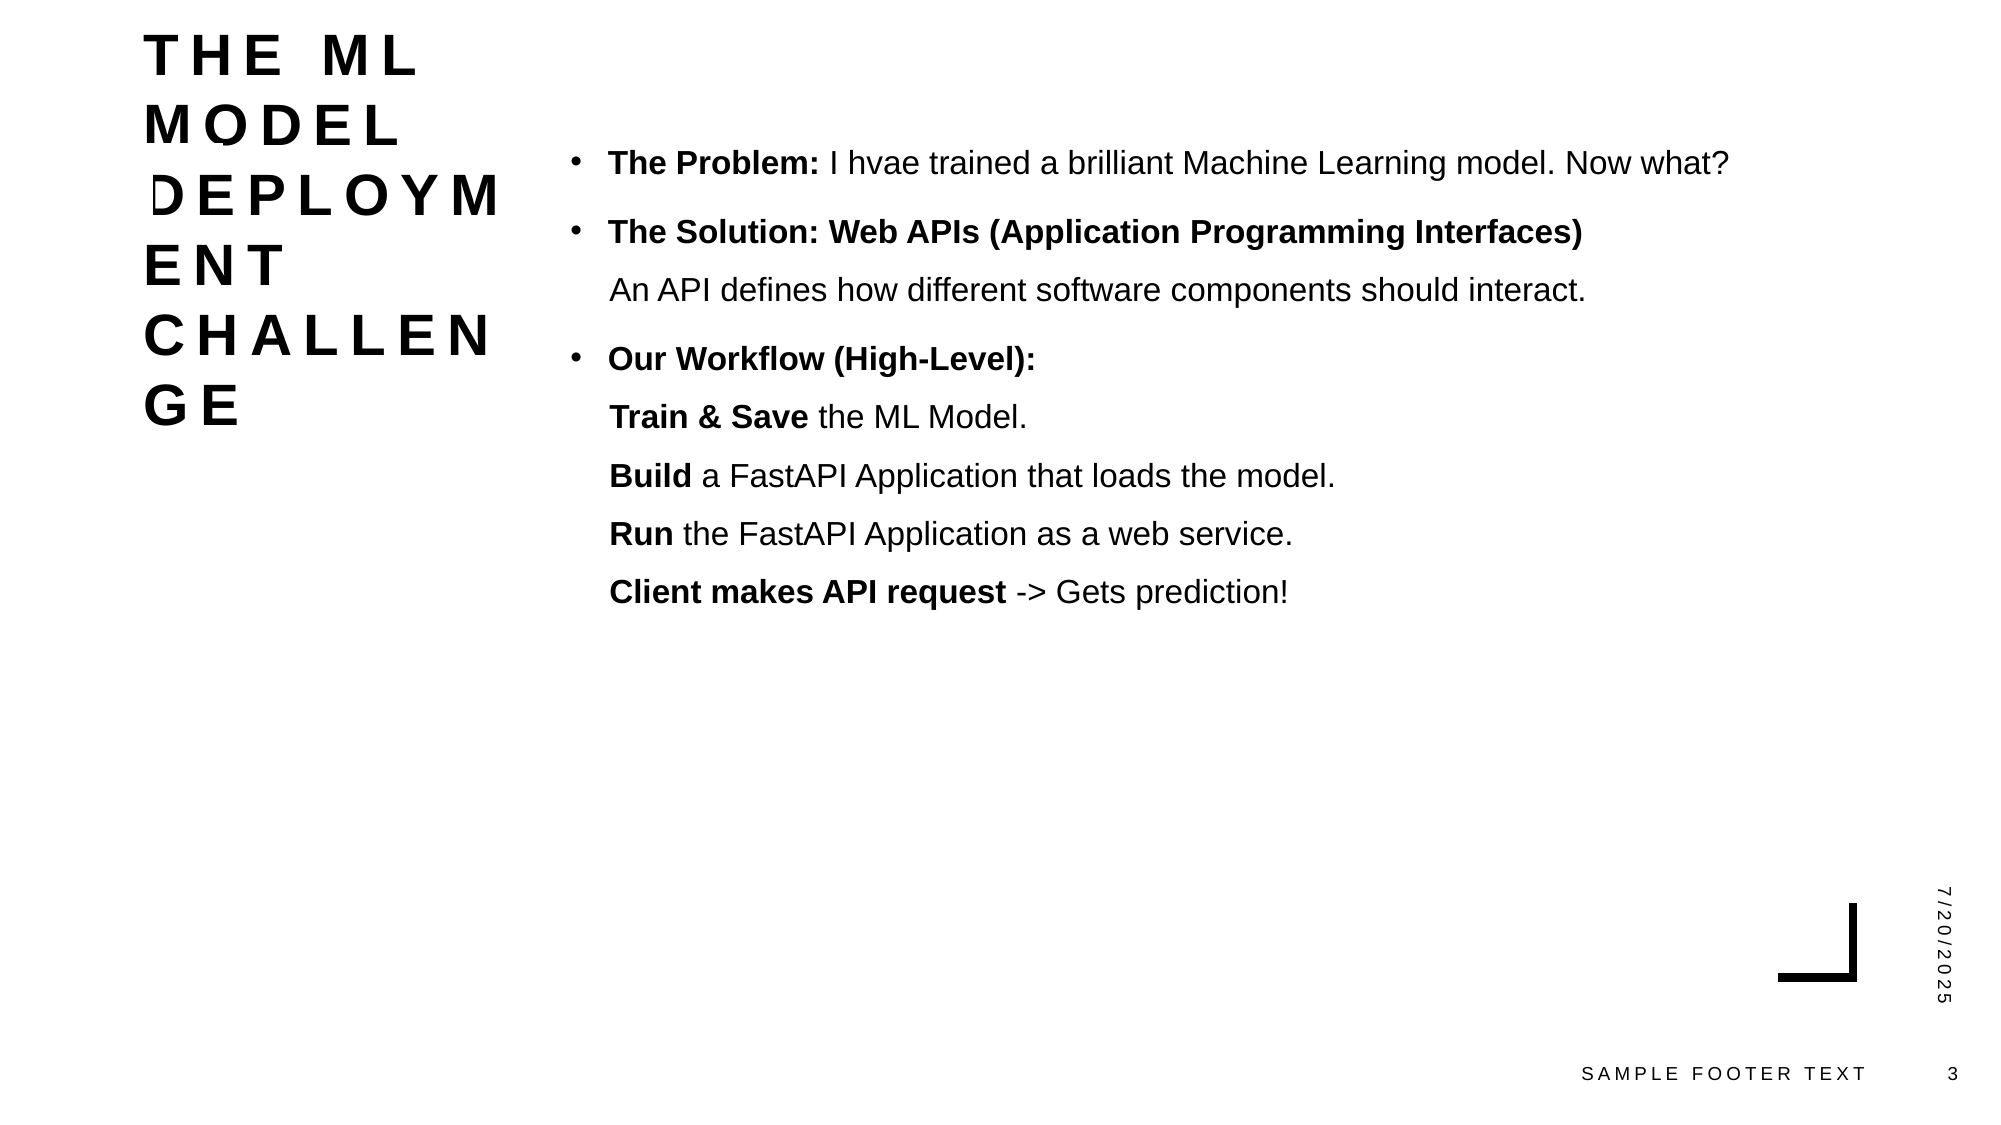

The Problem: I hvae trained a brilliant Machine Learning model. Now what?
The Solution: Web APIs (Application Programming Interfaces)
An API defines how different software components should interact.
Our Workflow (High-Level):
Train & Save the ML Model.
Build a FastAPI Application that loads the model.
Run the FastAPI Application as a web service.
Client makes API request -> Gets prediction!

# The ML Model Deployment Challenge

7/20/2025
Sample Footer Text
3